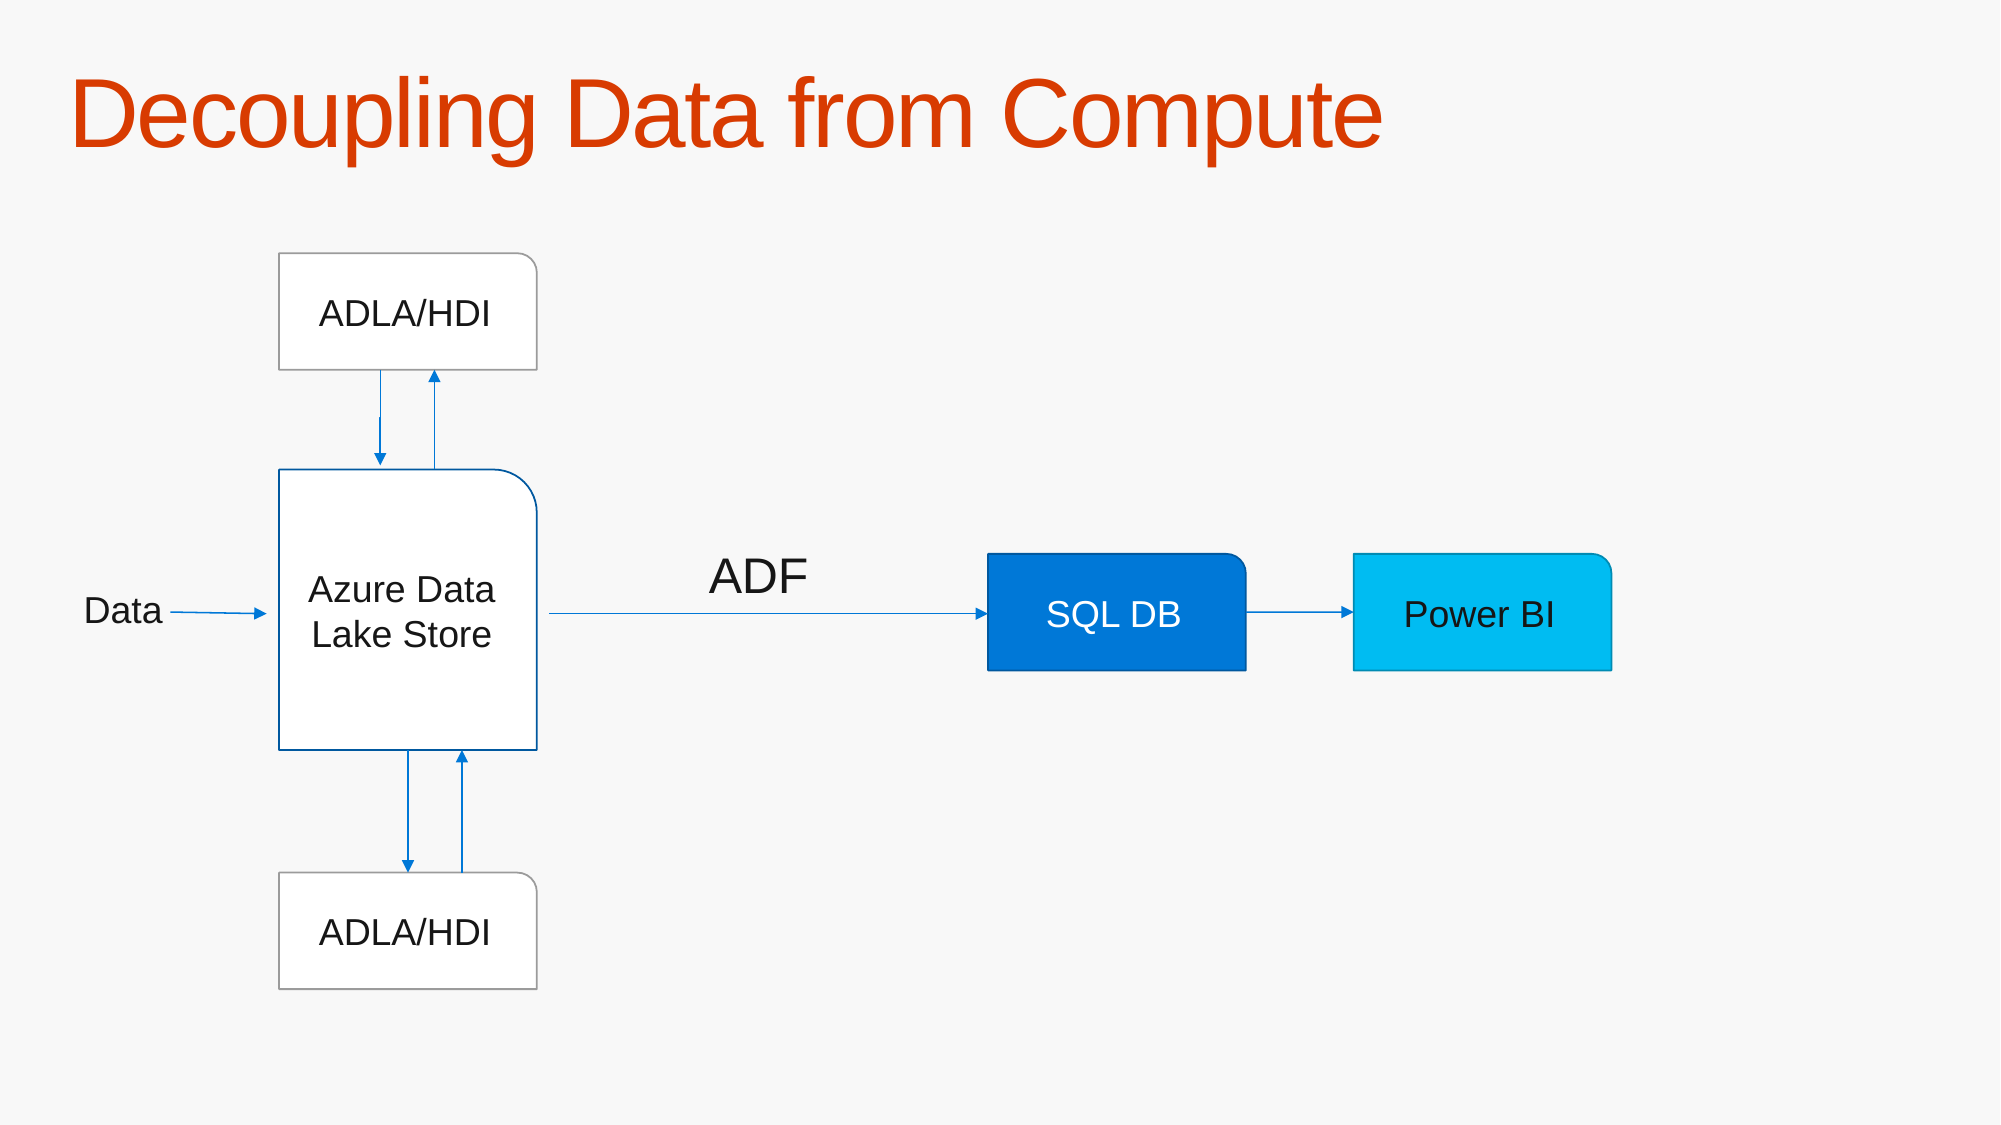

# Decoupling Data from Compute
ADLA/HDI
Azure Data Lake Store
ADF
SQL DB
Power BI
Data
ADLA/HDI